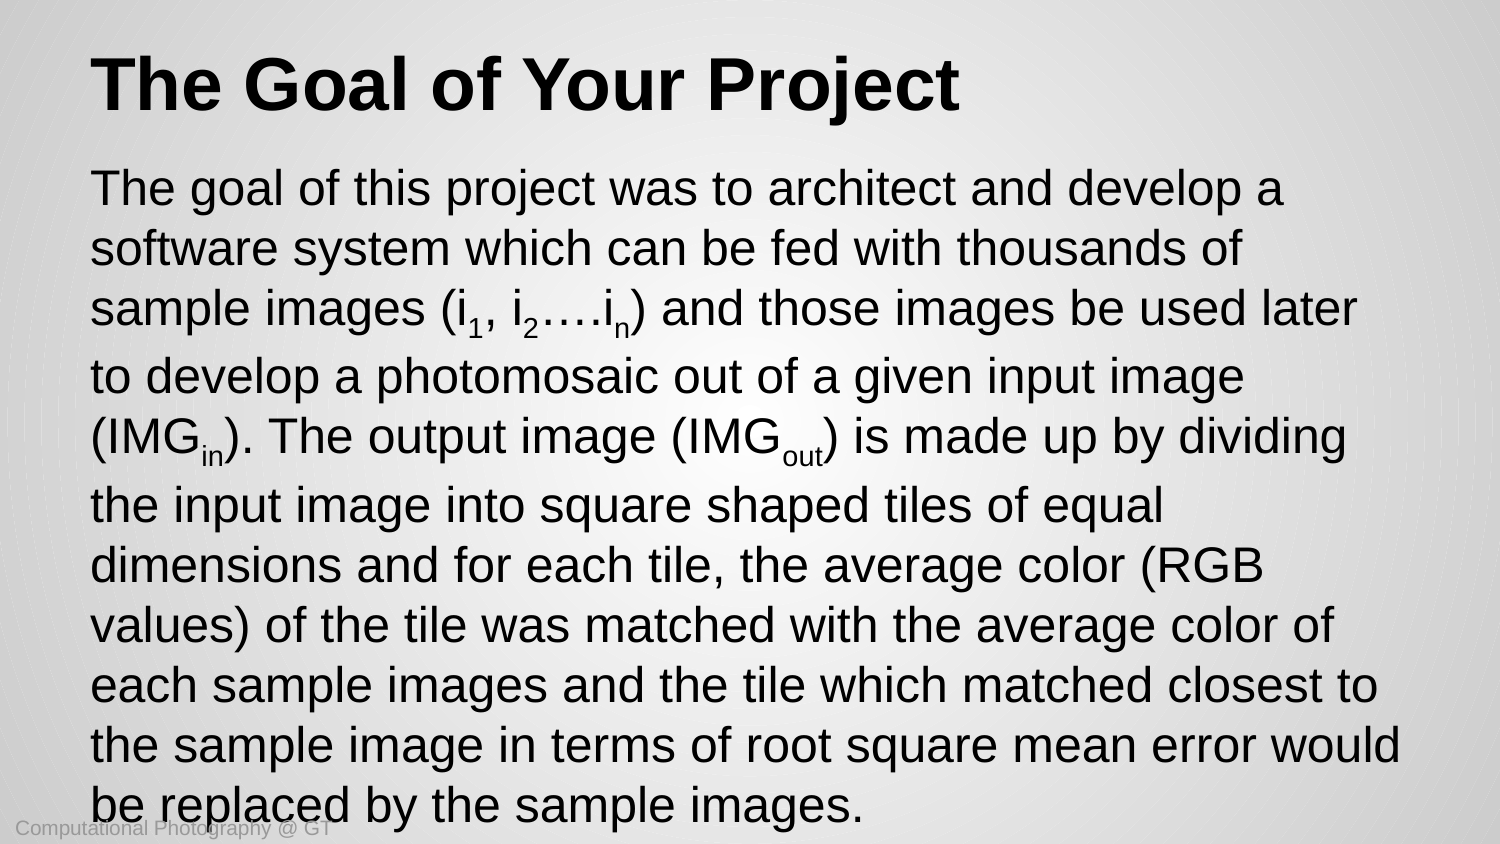

# The Goal of Your Project
The goal of this project was to architect and develop a software system which can be fed with thousands of sample images (i1, i2….in) and those images be used later to develop a photomosaic out of a given input image (IMGin). The output image (IMGout) is made up by dividing the input image into square shaped tiles of equal dimensions and for each tile, the average color (RGB values) of the tile was matched with the average color of each sample images and the tile which matched closest to the sample image in terms of root square mean error would be replaced by the sample images.
Computational Photography @ GT